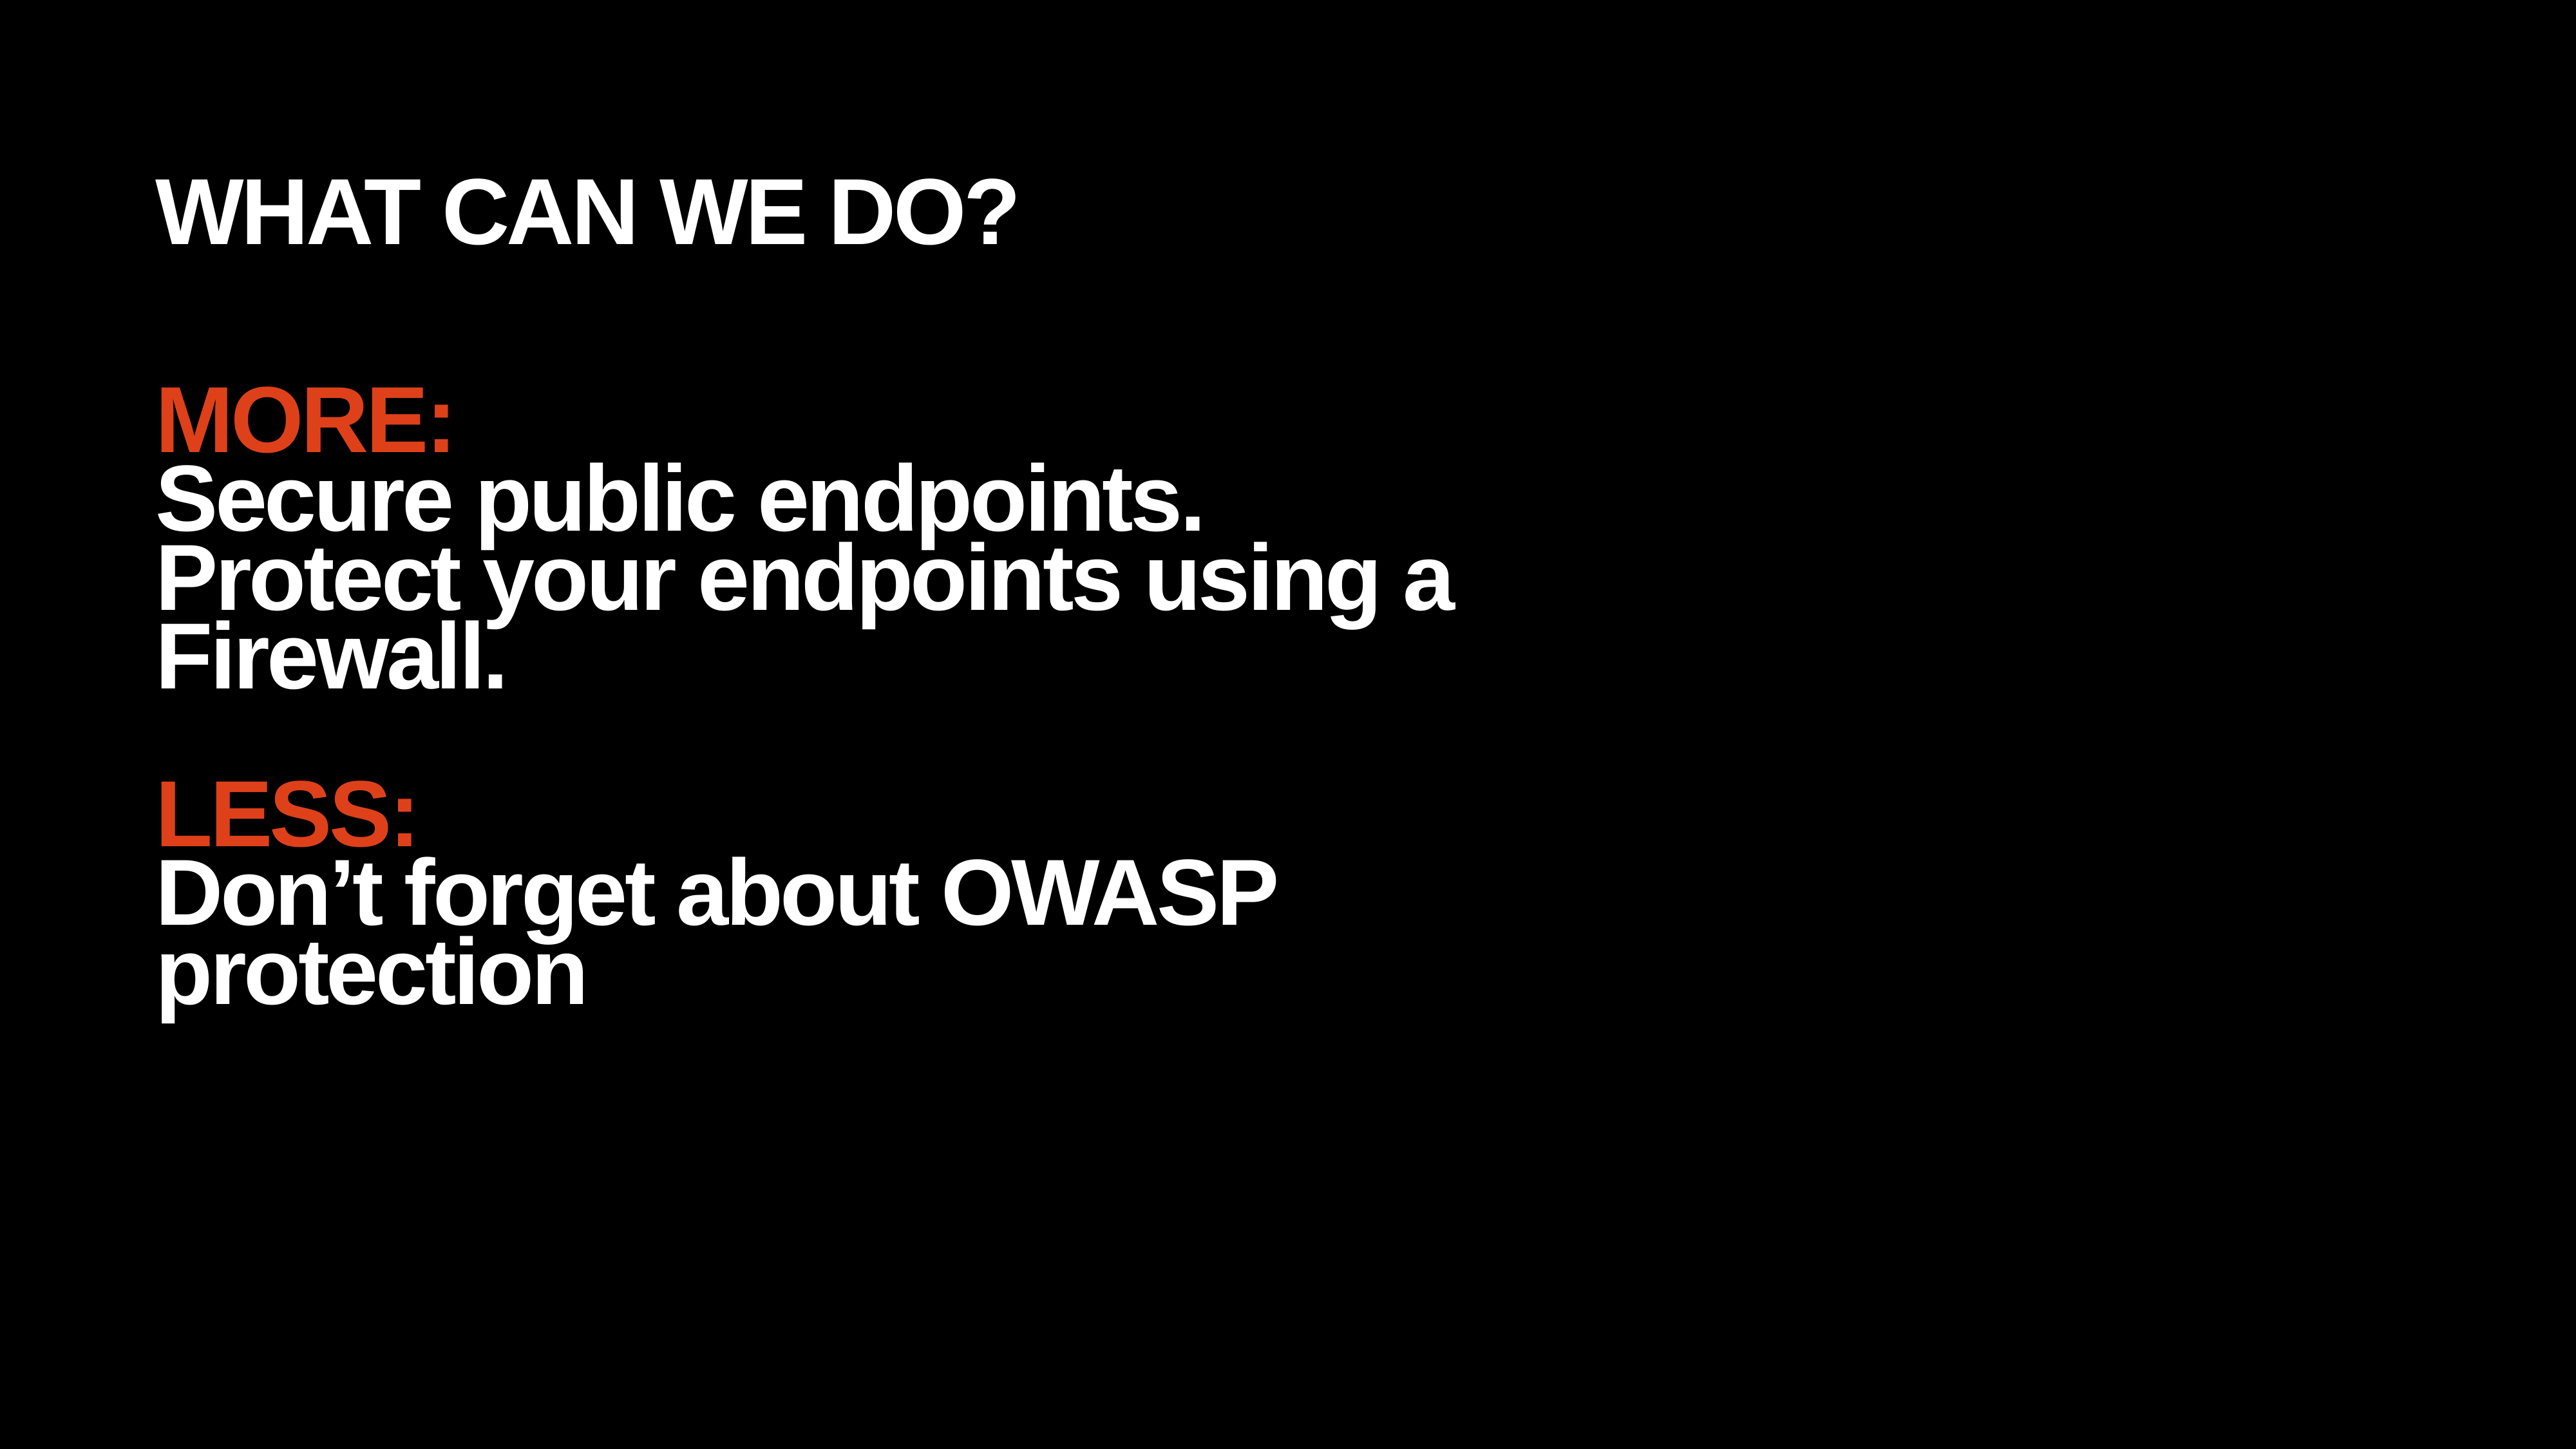

WHAT CAN WE DO?
MORE:
Secure public endpoints.
Protect your endpoints using a Firewall.

LESS:
Don’t forget about OWASP protection